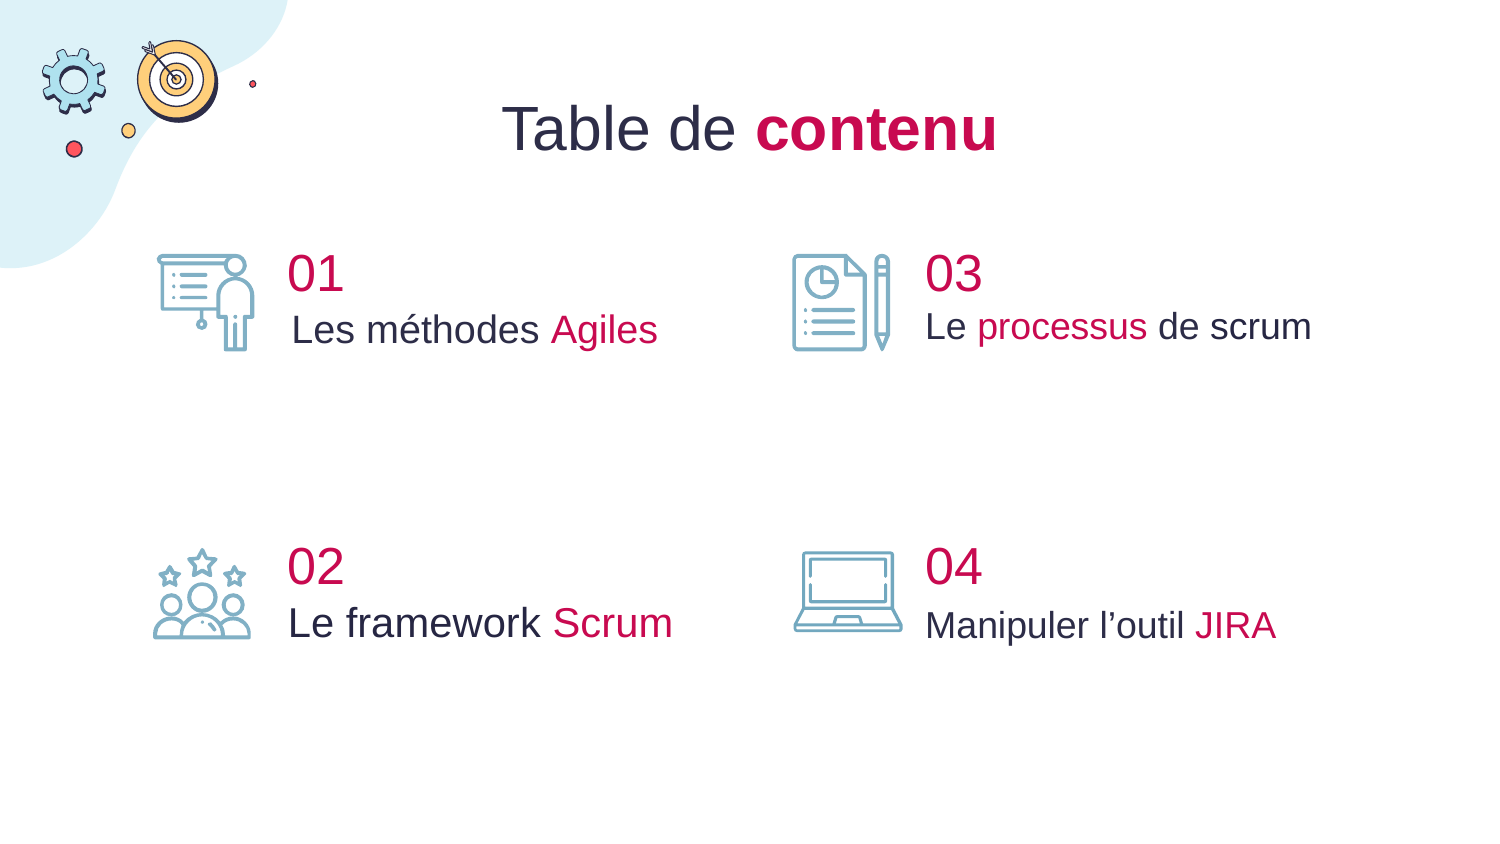

Table de contenu
# 01
03

Le processus de scrum
Les méthodes Agiles
Manipuler l’outil JIRA
02
04

Le framework Scrum